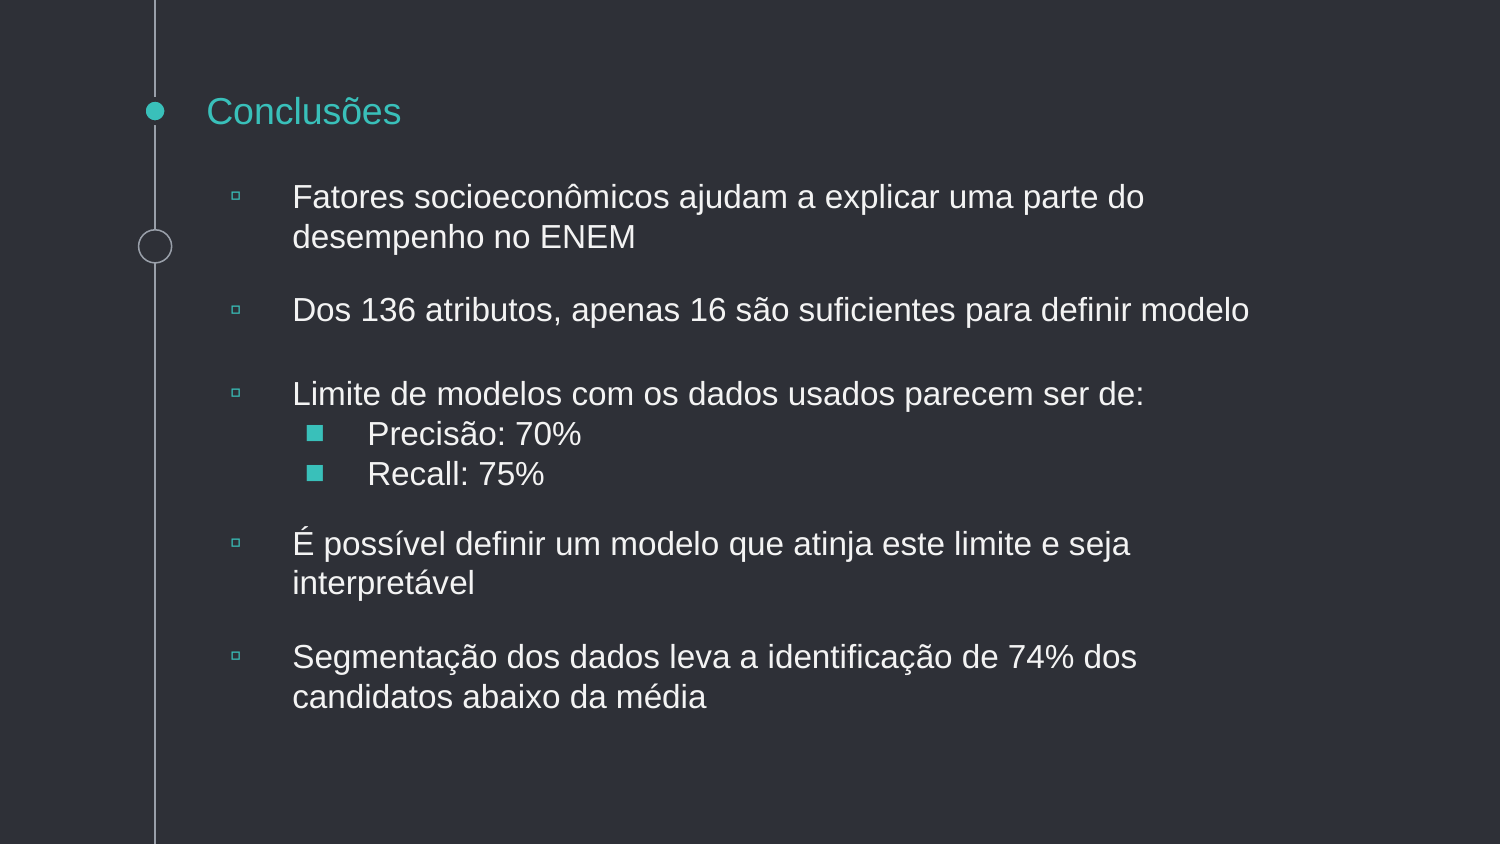

# Conclusões

Fatores socioeconômicos ajudam a explicar uma parte do desempenho no ENEM
Dos 136 atributos, apenas 16 são suficientes para definir modelo
Limite de modelos com os dados usados parecem ser de:
Precisão: 70%
Recall: 75%
É possível definir um modelo que atinja este limite e seja interpretável
Segmentação dos dados leva a identificação de 74% dos candidatos abaixo da média